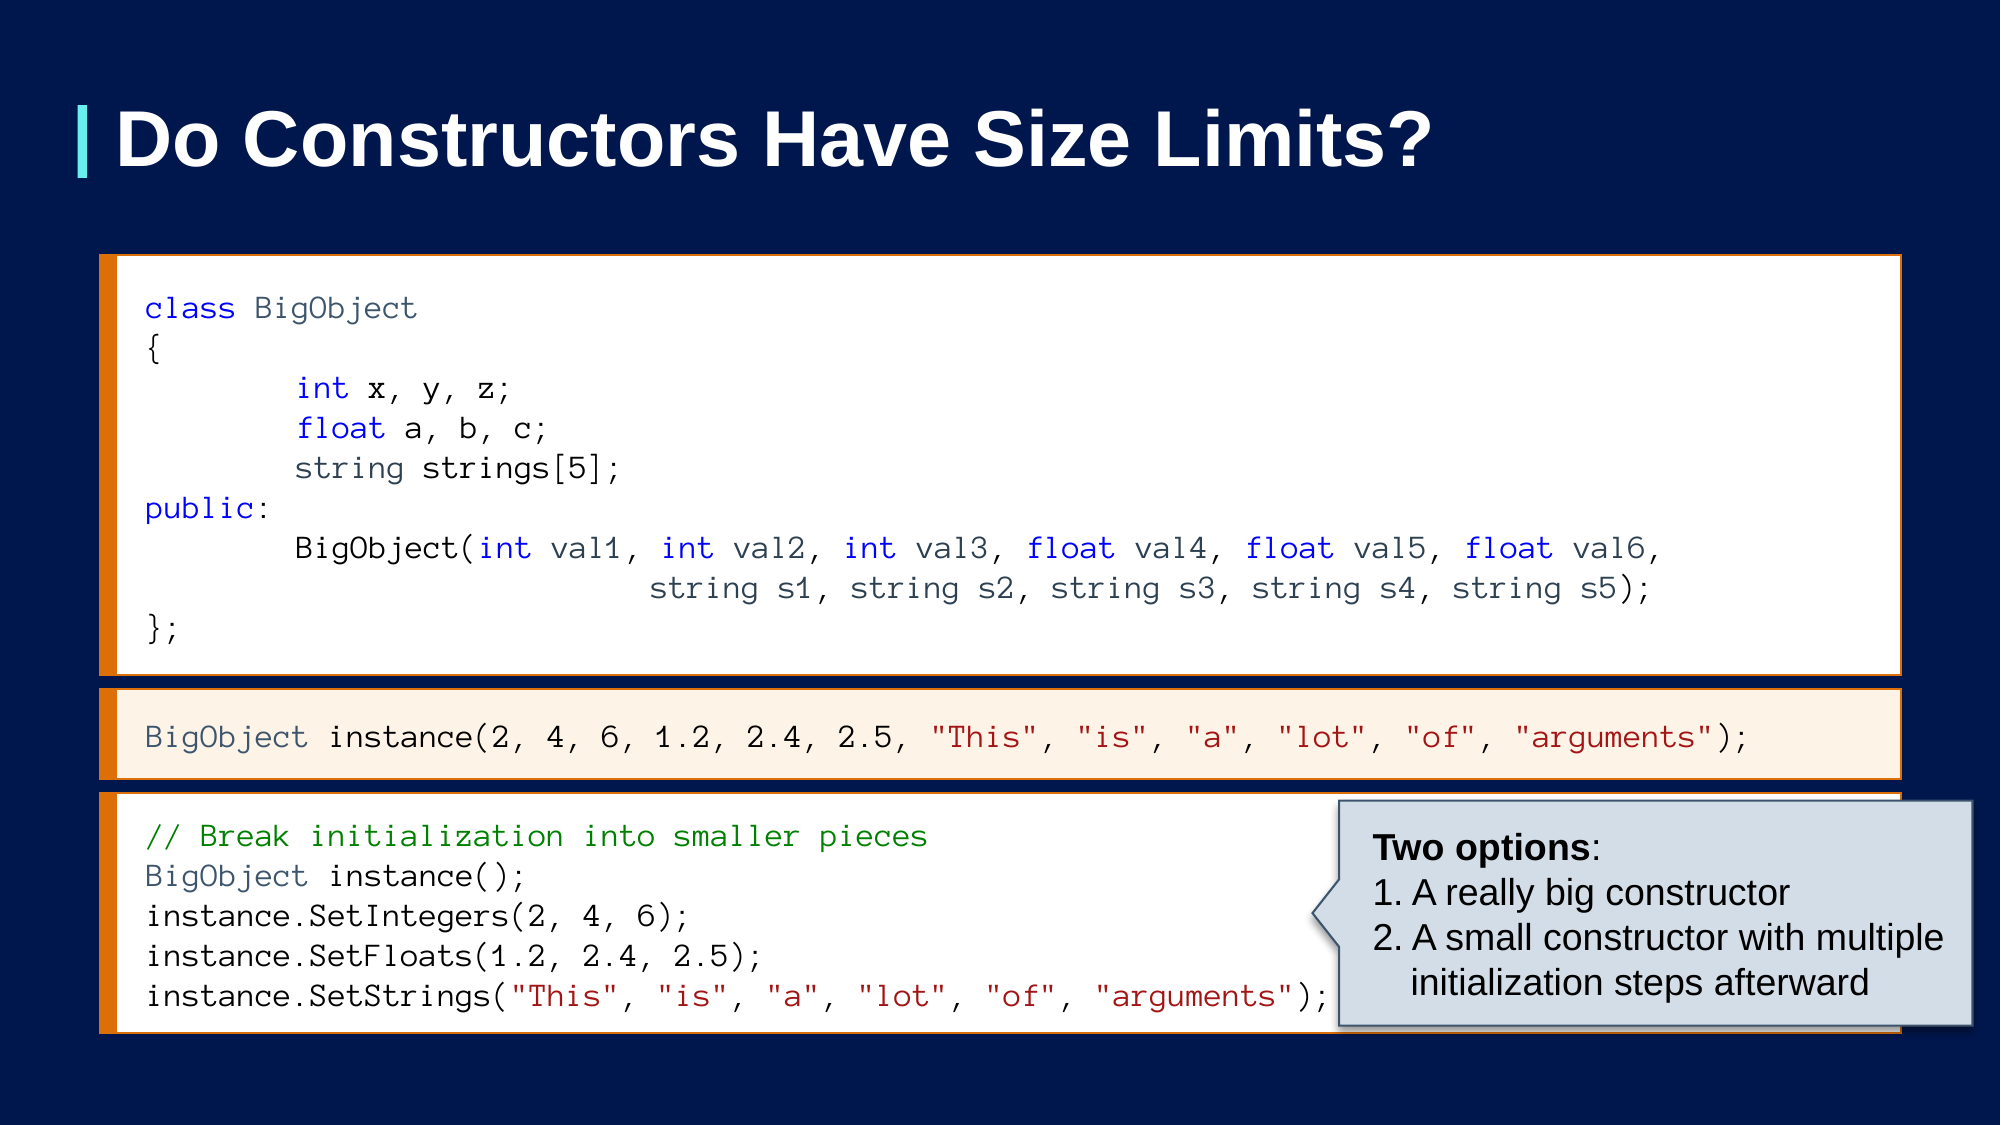

# Do Constructors Have Size Limits?

class BigObject
{
	int x, y, z;
	float a, b, c;
	string strings[5];
public:
	BigObject(int val1, int val2, int val3, float val4, float val5, float val6,
			   string s1, string s2, string s3, string s4, string s5);
};

BigObject instance(2, 4, 6, 1.2, 2.4, 2.5, "This", "is", "a", "lot", "of", "arguments");

// Break initialization into smaller pieces
BigObject instance();
instance.SetIntegers(2, 4, 6);
instance.SetFloats(1.2, 2.4, 2.5);
instance.SetStrings("This", "is", "a", "lot", "of", "arguments");
Two options:
1. A really big constructor
2. A small constructor with multiple initialization steps afterward